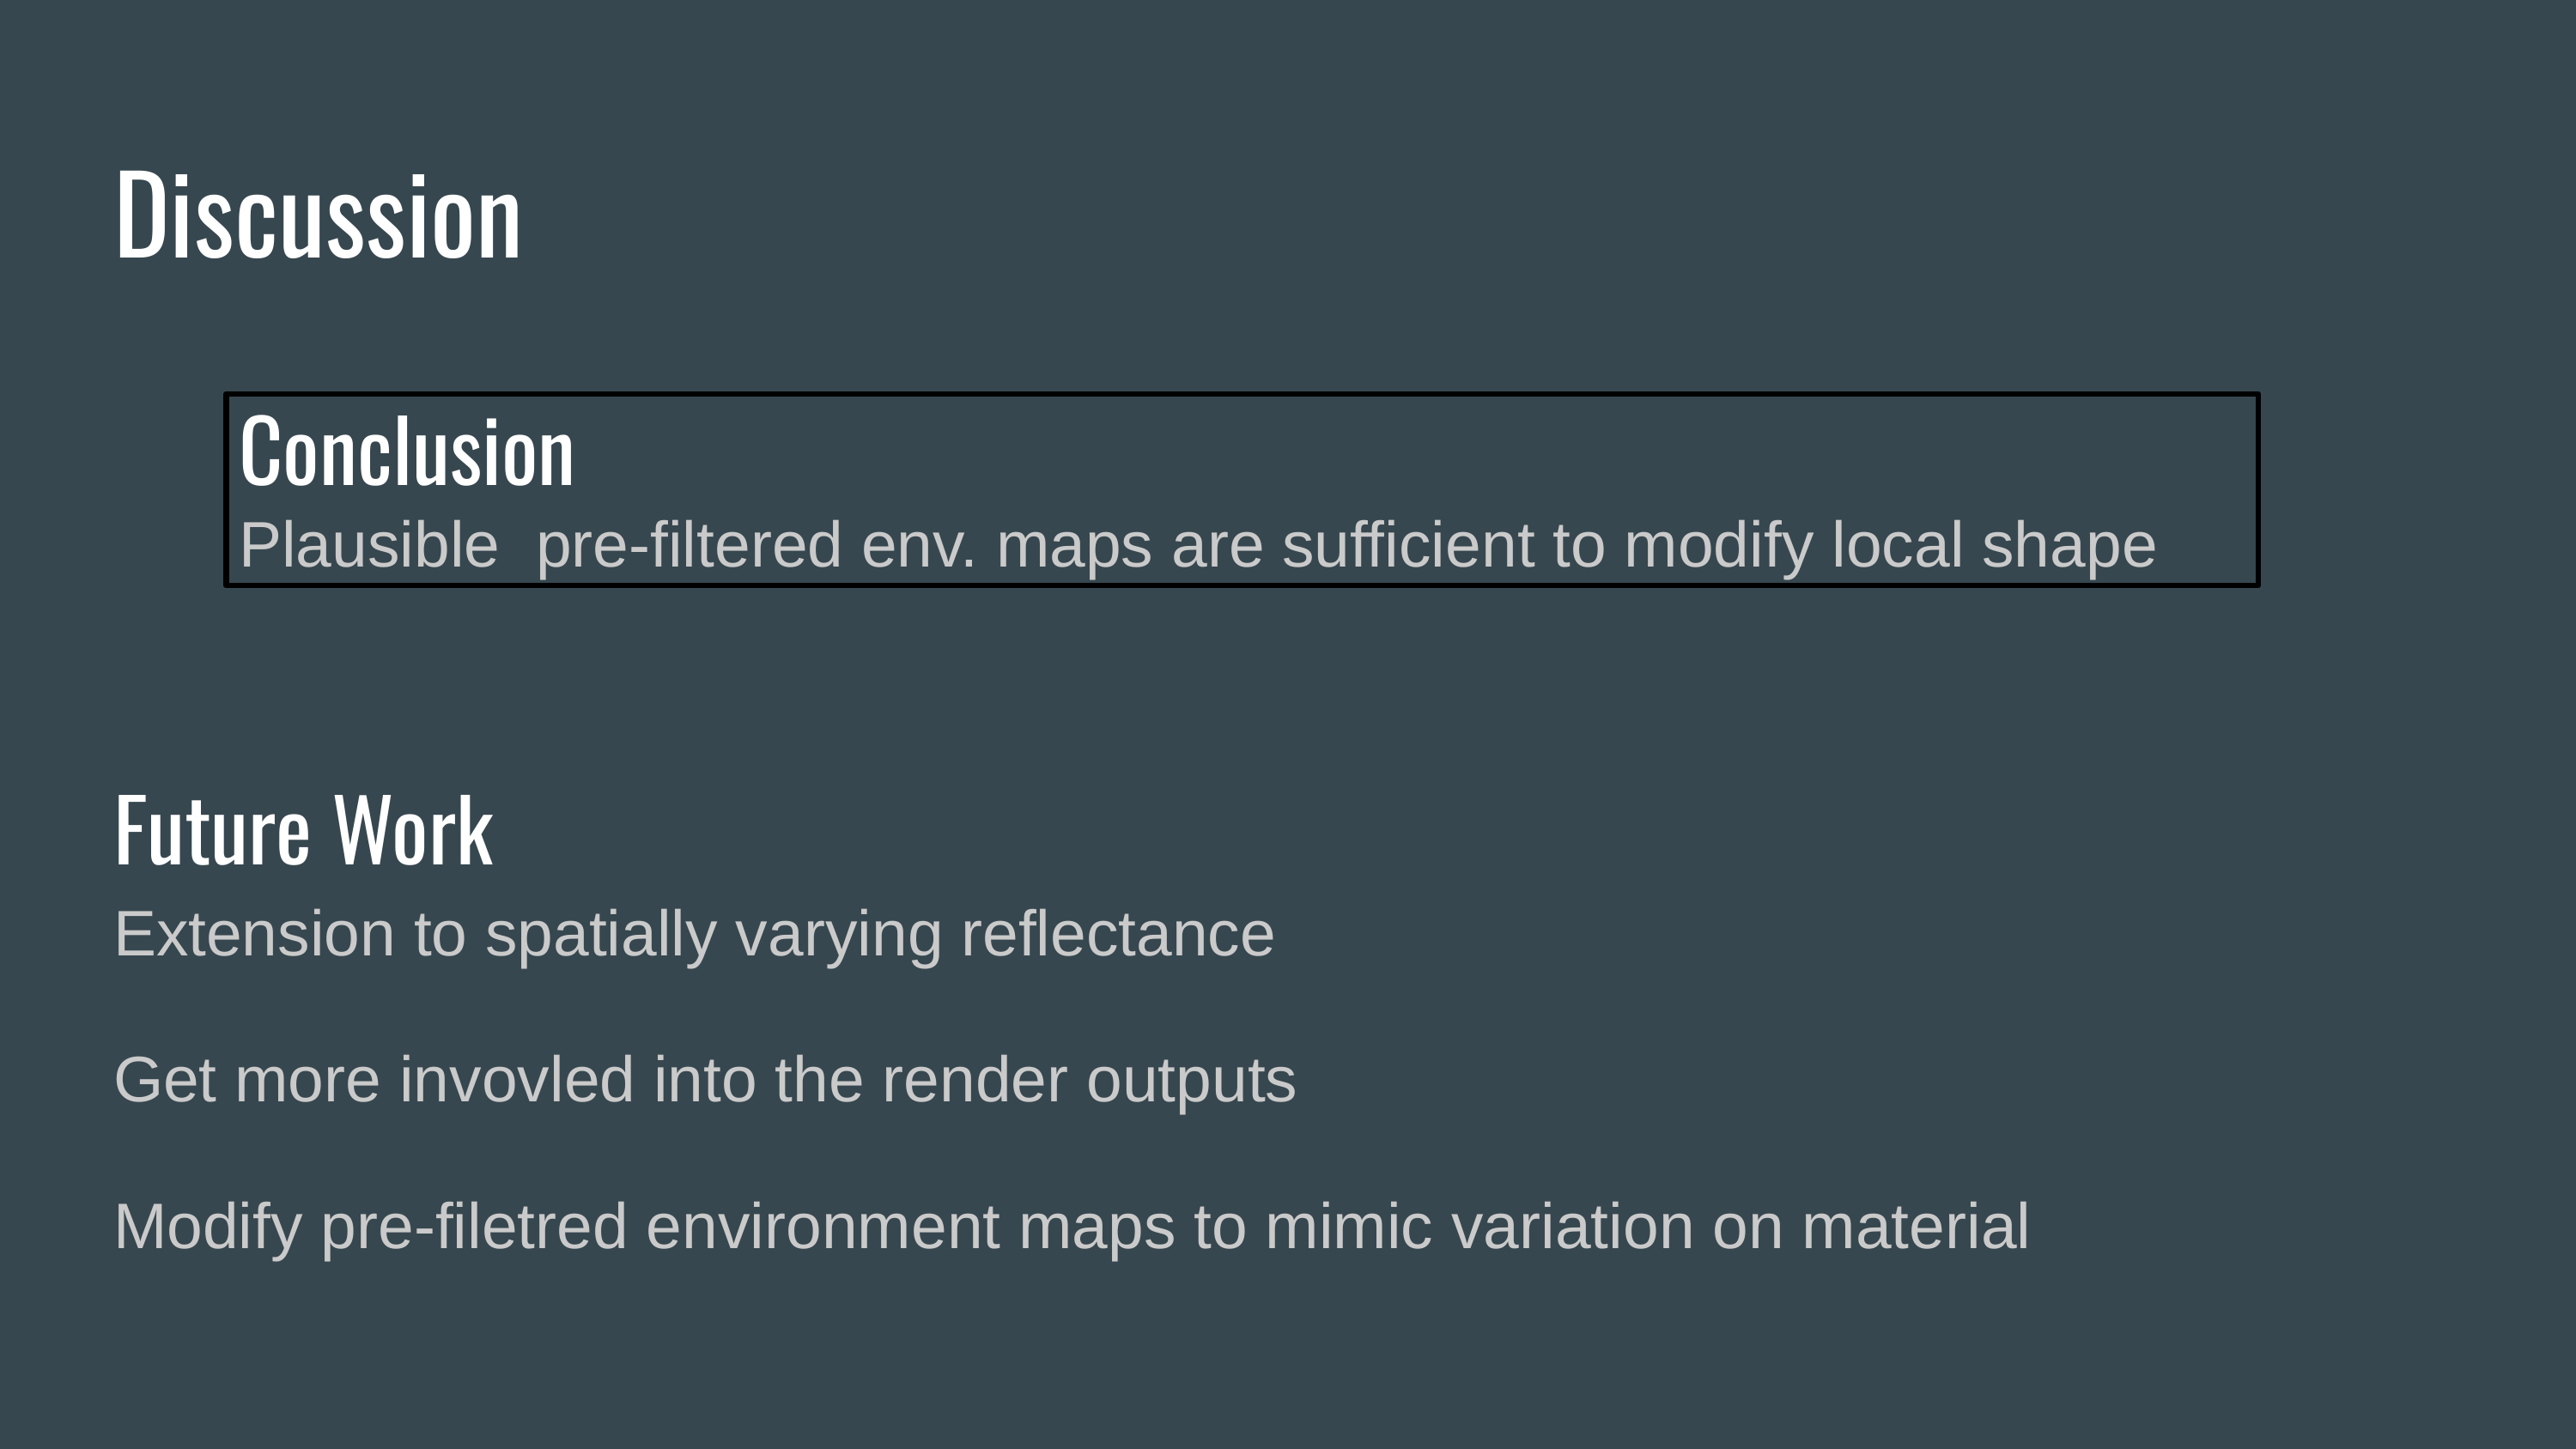

# Discussion
Conclusion
Plausible  pre-filtered env. maps are sufficient to modify local shape
Future Work
Extension to spatially varying reflectance
Get more invovled into the render outputs
Modify pre-filetred environment maps to mimic variation on material